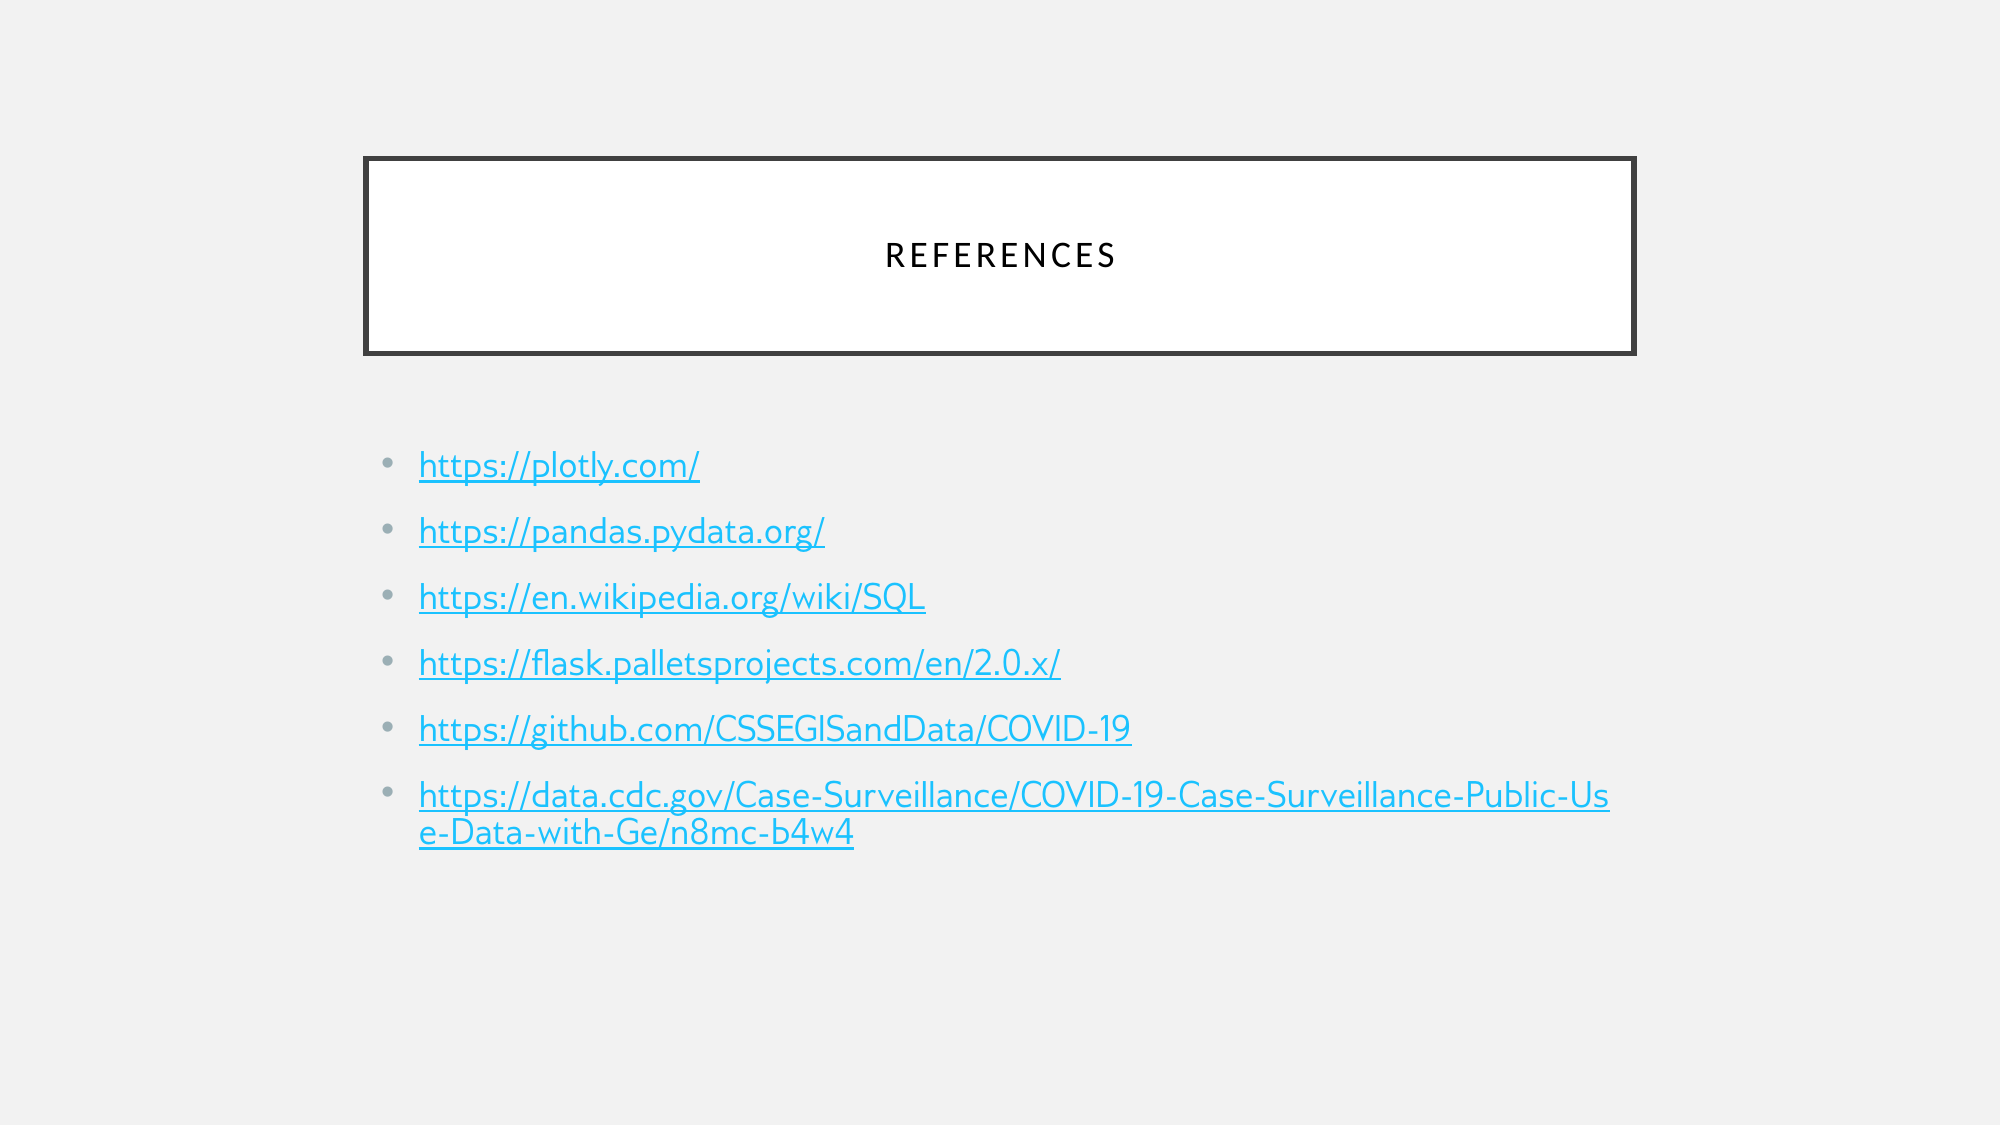

# References
https://plotly.com/
https://pandas.pydata.org/
https://en.wikipedia.org/wiki/SQL
https://flask.palletsprojects.com/en/2.0.x/
https://github.com/CSSEGISandData/COVID-19
https://data.cdc.gov/Case-Surveillance/COVID-19-Case-Surveillance-Public-Use-Data-with-Ge/n8mc-b4w4